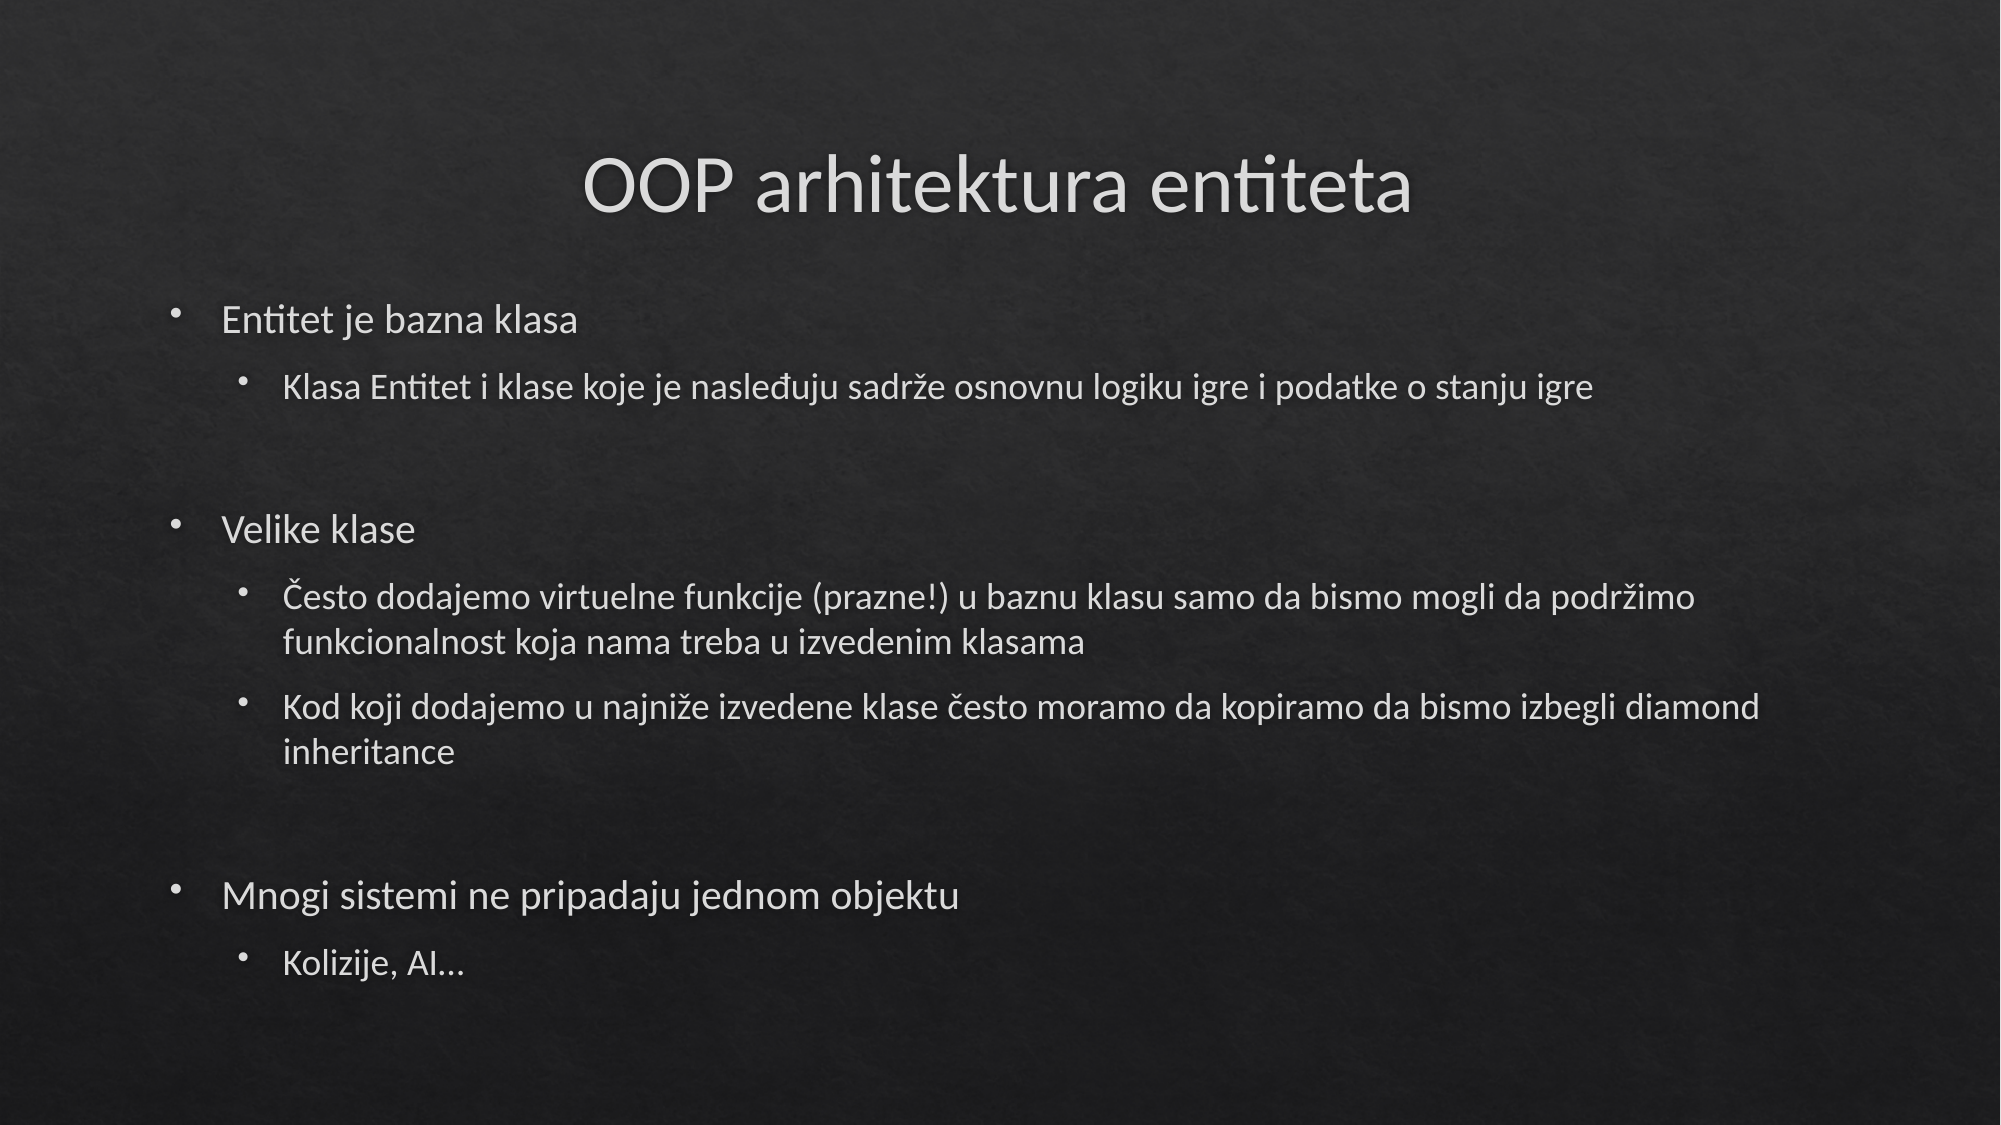

# OOP arhitektura entiteta
Entitet je bazna klasa
Klasa Entitet i klase koje je nasleđuju sadrže osnovnu logiku igre i podatke o stanju igre

Velike klase
Često dodajemo virtuelne funkcije (prazne!) u baznu klasu samo da bismo mogli da podržimo funkcionalnost koja nama treba u izvedenim klasama
Kod koji dodajemo u najniže izvedene klase često moramo da kopiramo da bismo izbegli diamond inheritance

Mnogi sistemi ne pripadaju jednom objektu
Kolizije, AI…